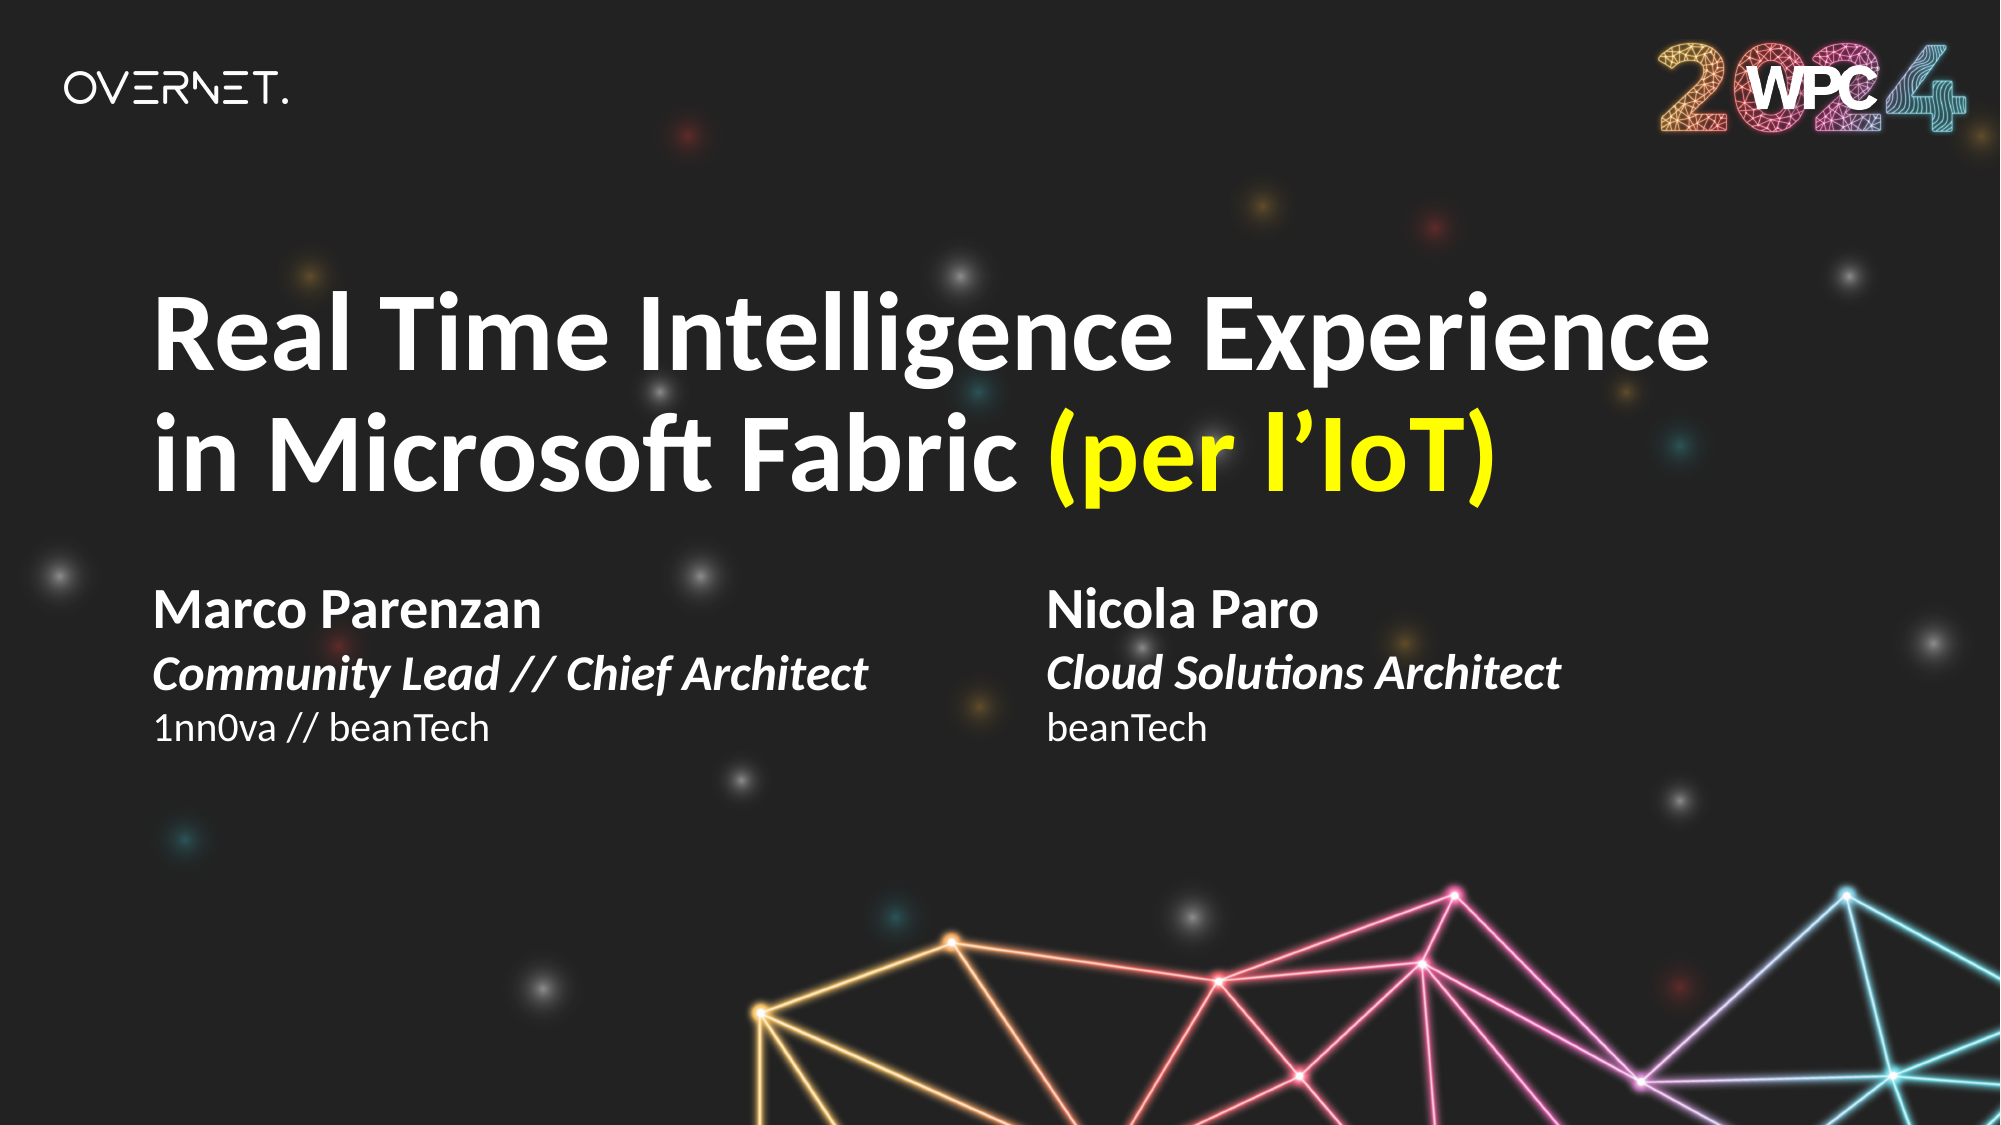

# Real Time Intelligence Experience in Microsoft Fabric (per l’IoT)
Marco Parenzan
Community Lead // Chief Architect
1nn0va // beanTech
Nicola Paro
Cloud Solutions Architect
beanTech